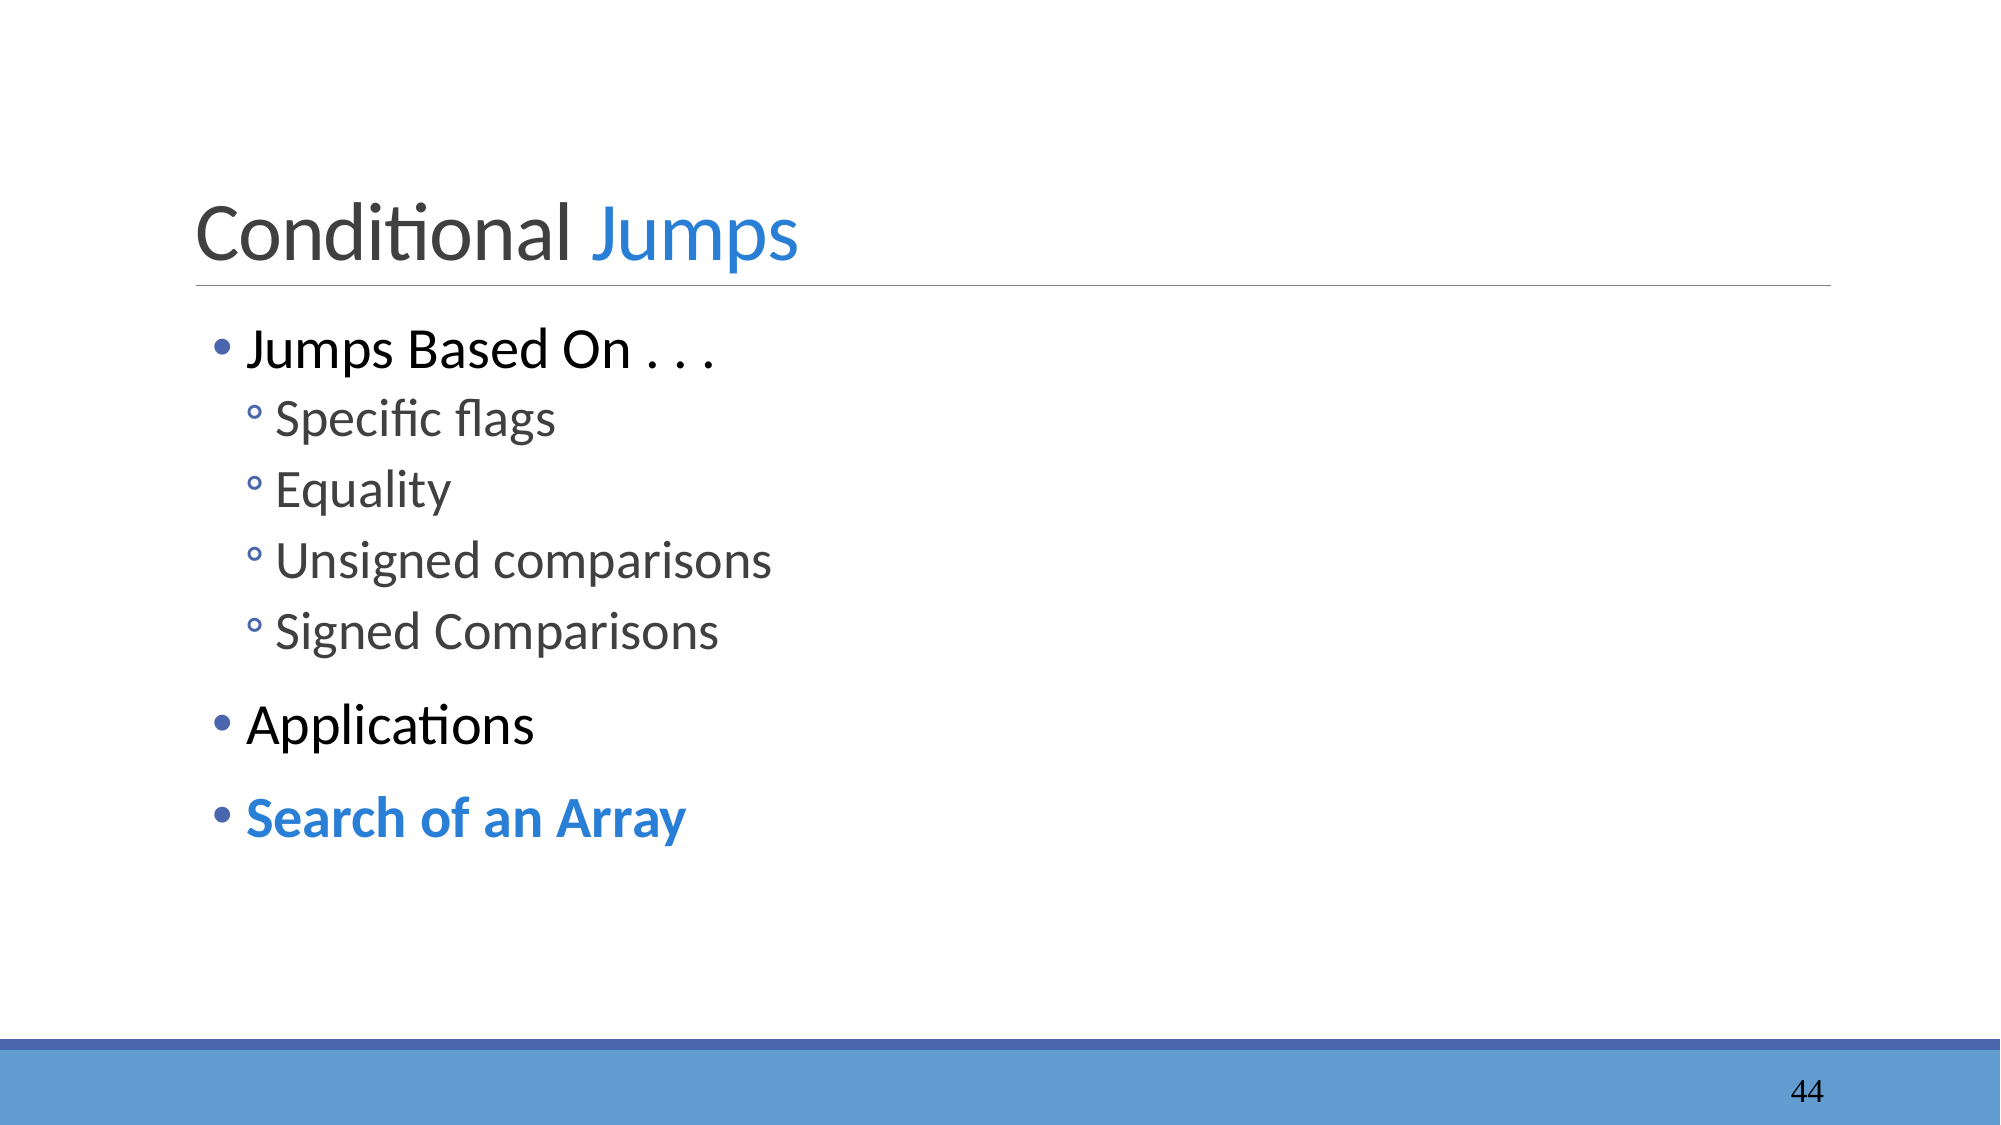

# Conditional Jumps
 Jumps Based On . . .
Specific flags
Equality
Unsigned comparisons
Signed Comparisons
 Applications
 Search of an Array
44